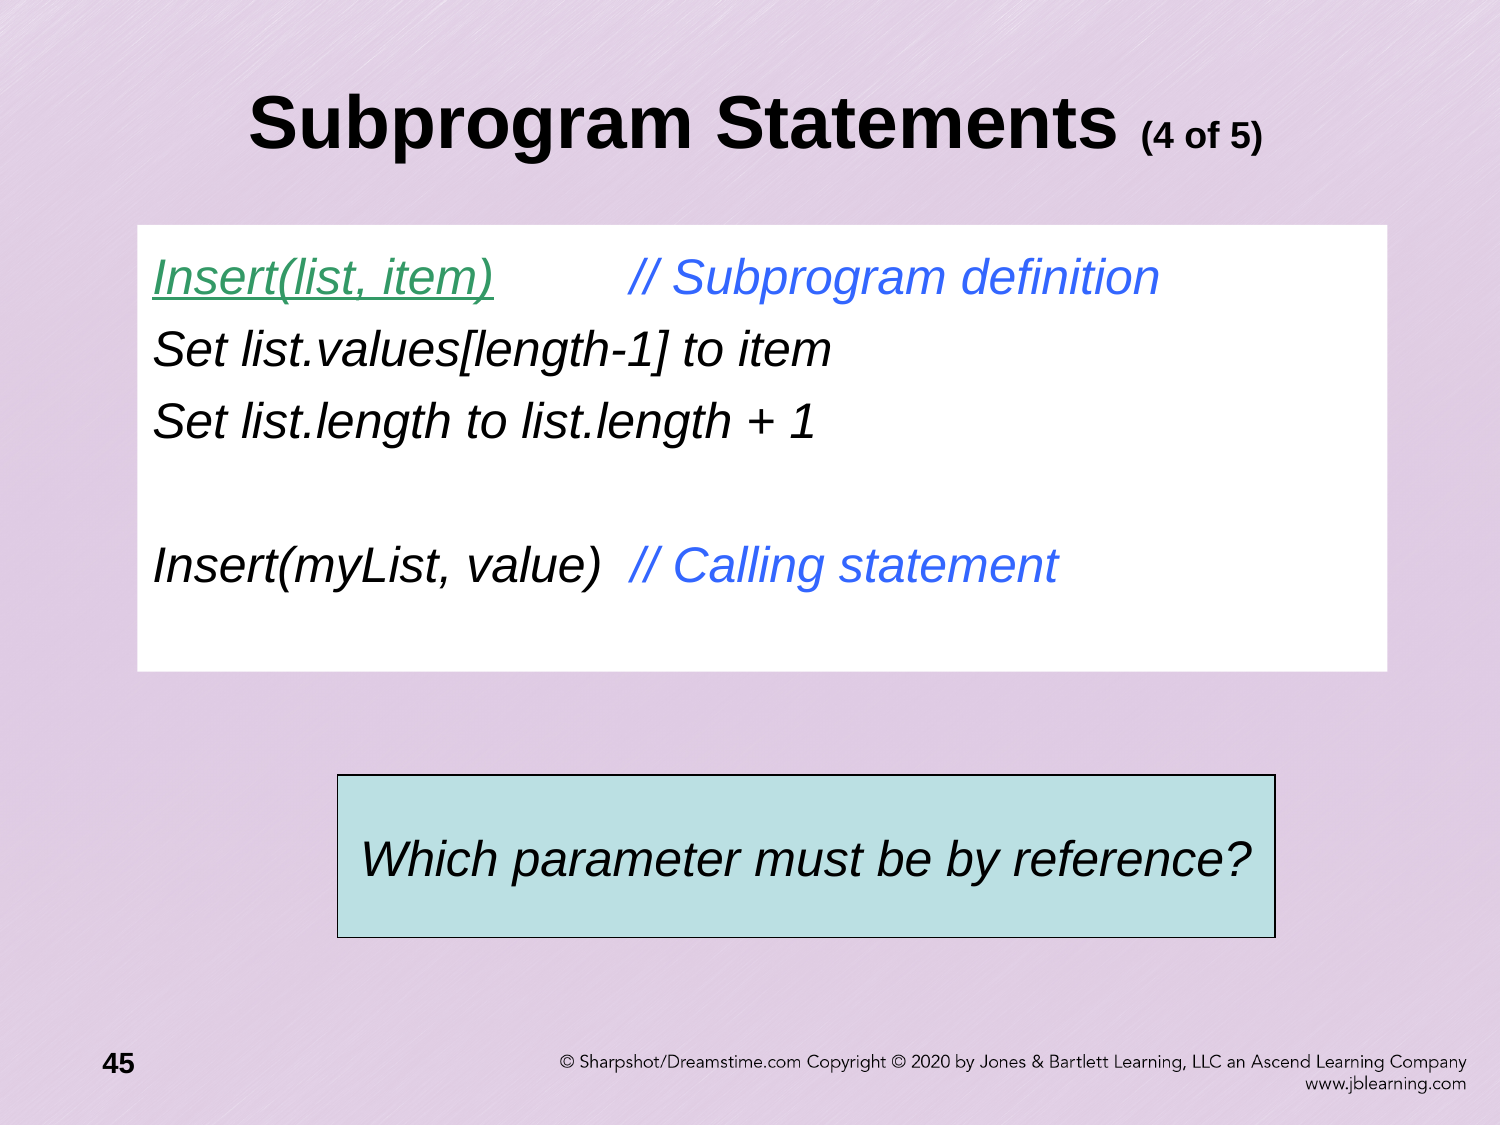

Subprogram Statements (4 of 5)
Insert(list, item)	  // Subprogram definition
Set list.values[length-1] to item
Set list.length to list.length + 1

Insert(myList, value)  // Calling statement

Which parameter must be by reference?
45